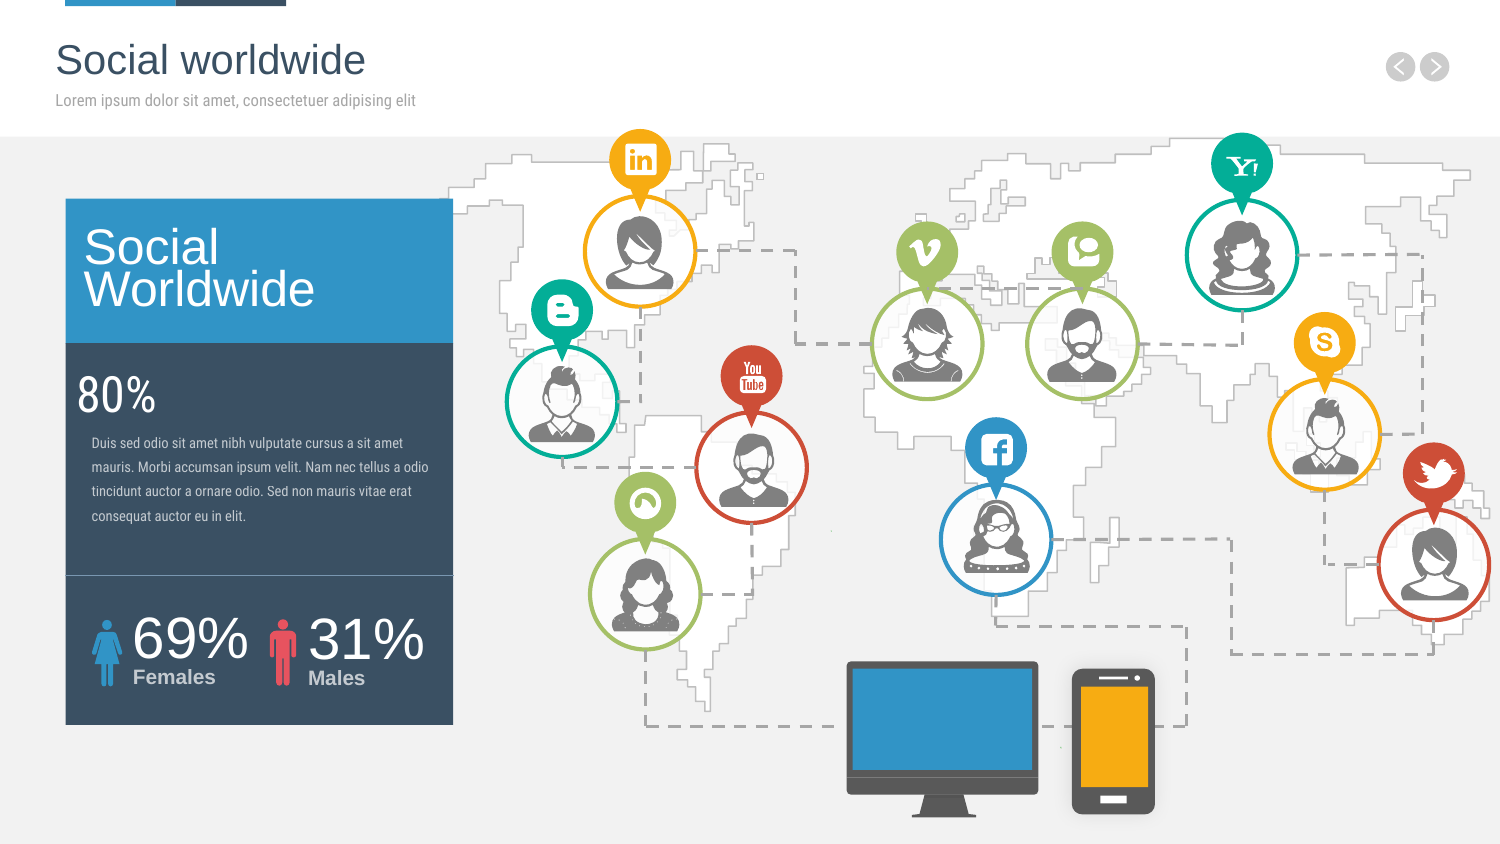

# Social worldwide
Lorem ipsum dolor sit amet, consectetuer adipising elit

Social
Worldwide

80%

Duis sed odio sit amet nibh vulputate cursus a sit amet mauris. Morbi accumsan ipsum velit. Nam nec tellus a odio tincidunt auctor a ornare odio. Sed non mauris vitae erat consequat auctor eu in elit.

69%

Females
31%

Males